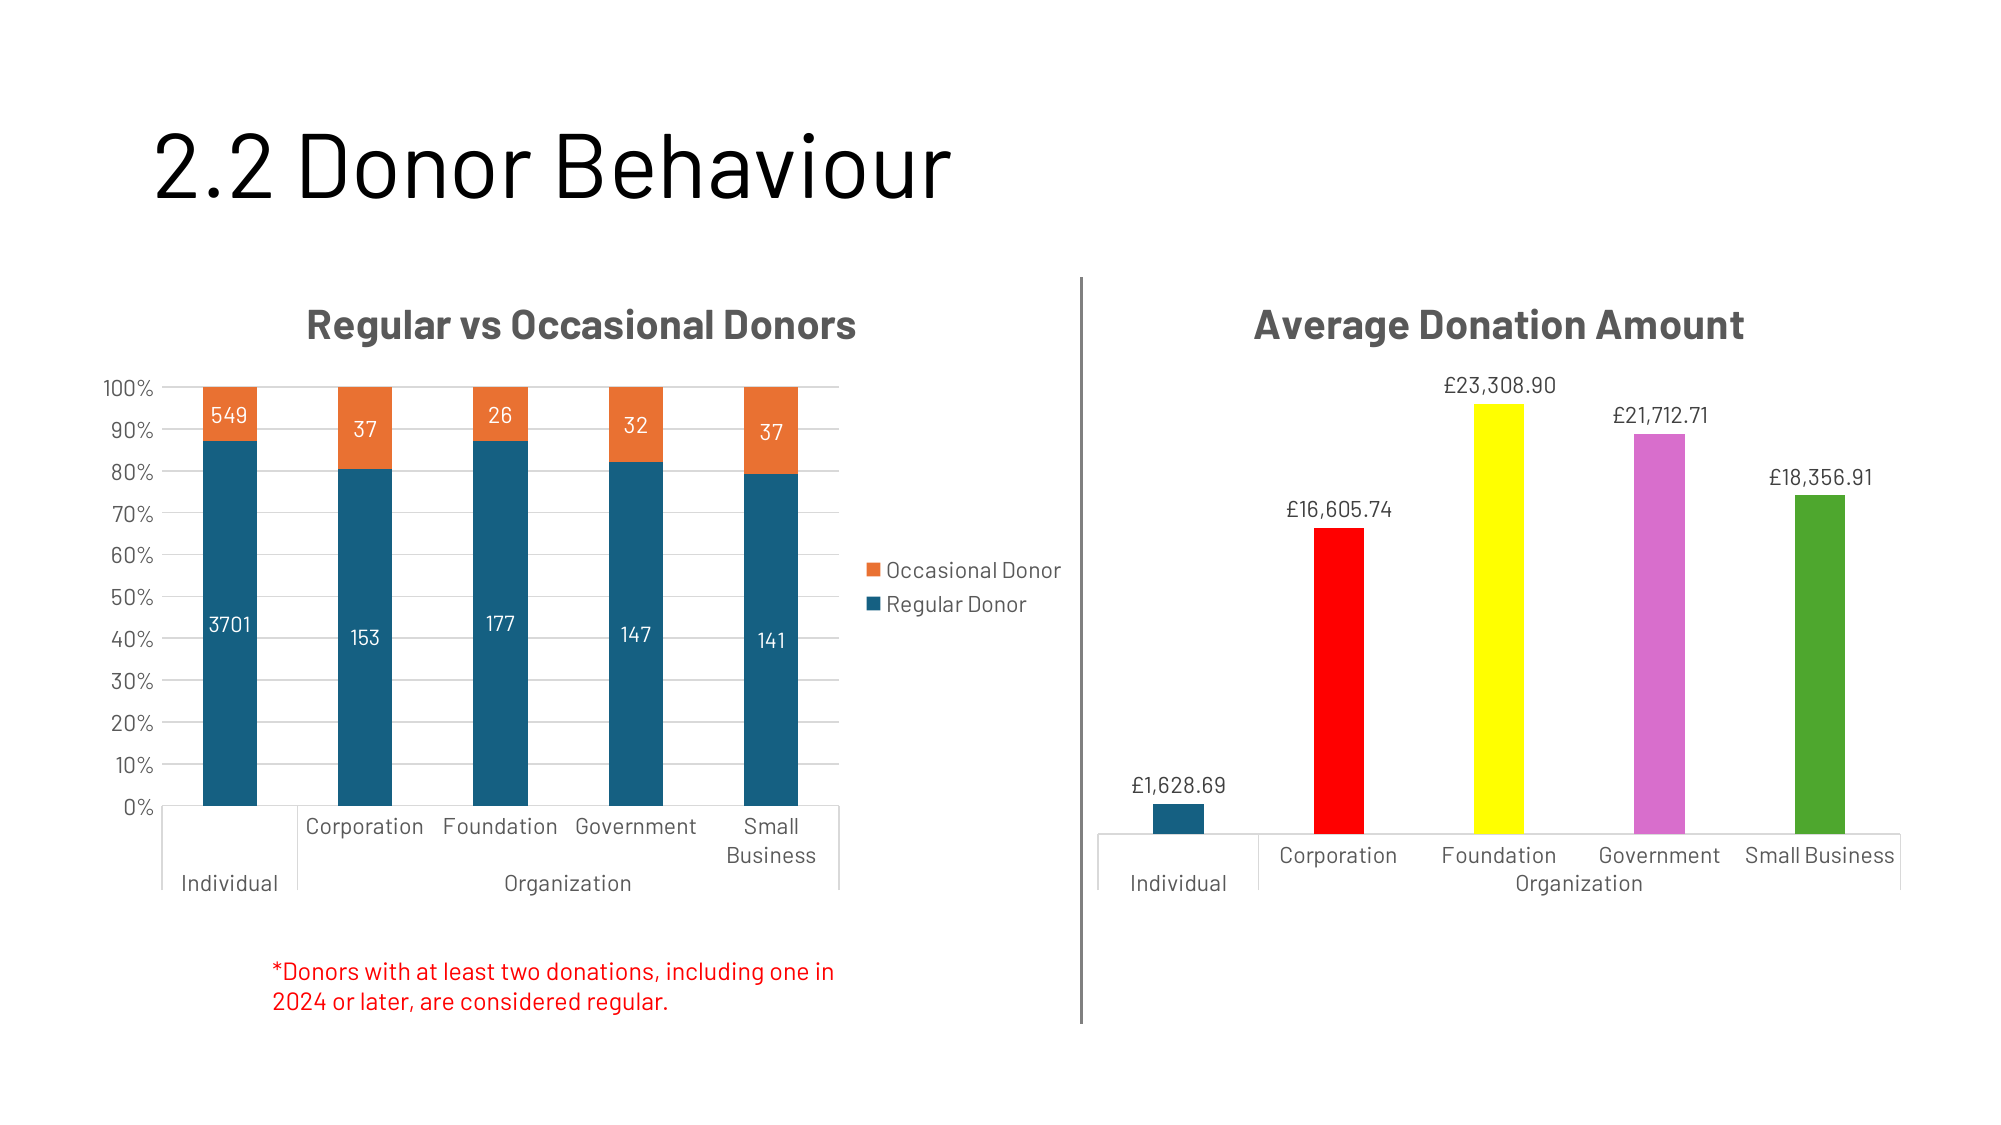

# 2.2 Donor Behaviour

### Chart: Regular vs Occasional Donors

| Category | Regular Donor | Occasional Donor |
|---|---|---|
|  | 3701.0 | 549.0 |
| Corporation | 153.0 | 37.0 |
| Foundation | 177.0 | 26.0 |
| Government | 147.0 | 32.0 |
| Small Business | 141.0 | 37.0 |

### Chart: Average Donation Amount

| Category | Total |
|---|---|
|  | 1628.688474833009 |
| Corporation | 16605.742683544304 |
| Foundation | 23308.896757560226 |
| Government | 21712.70643887895 |
| Small Business | 18356.91040504555 |
*Donors with at least two donations, including one in 2024 or later, are considered regular.